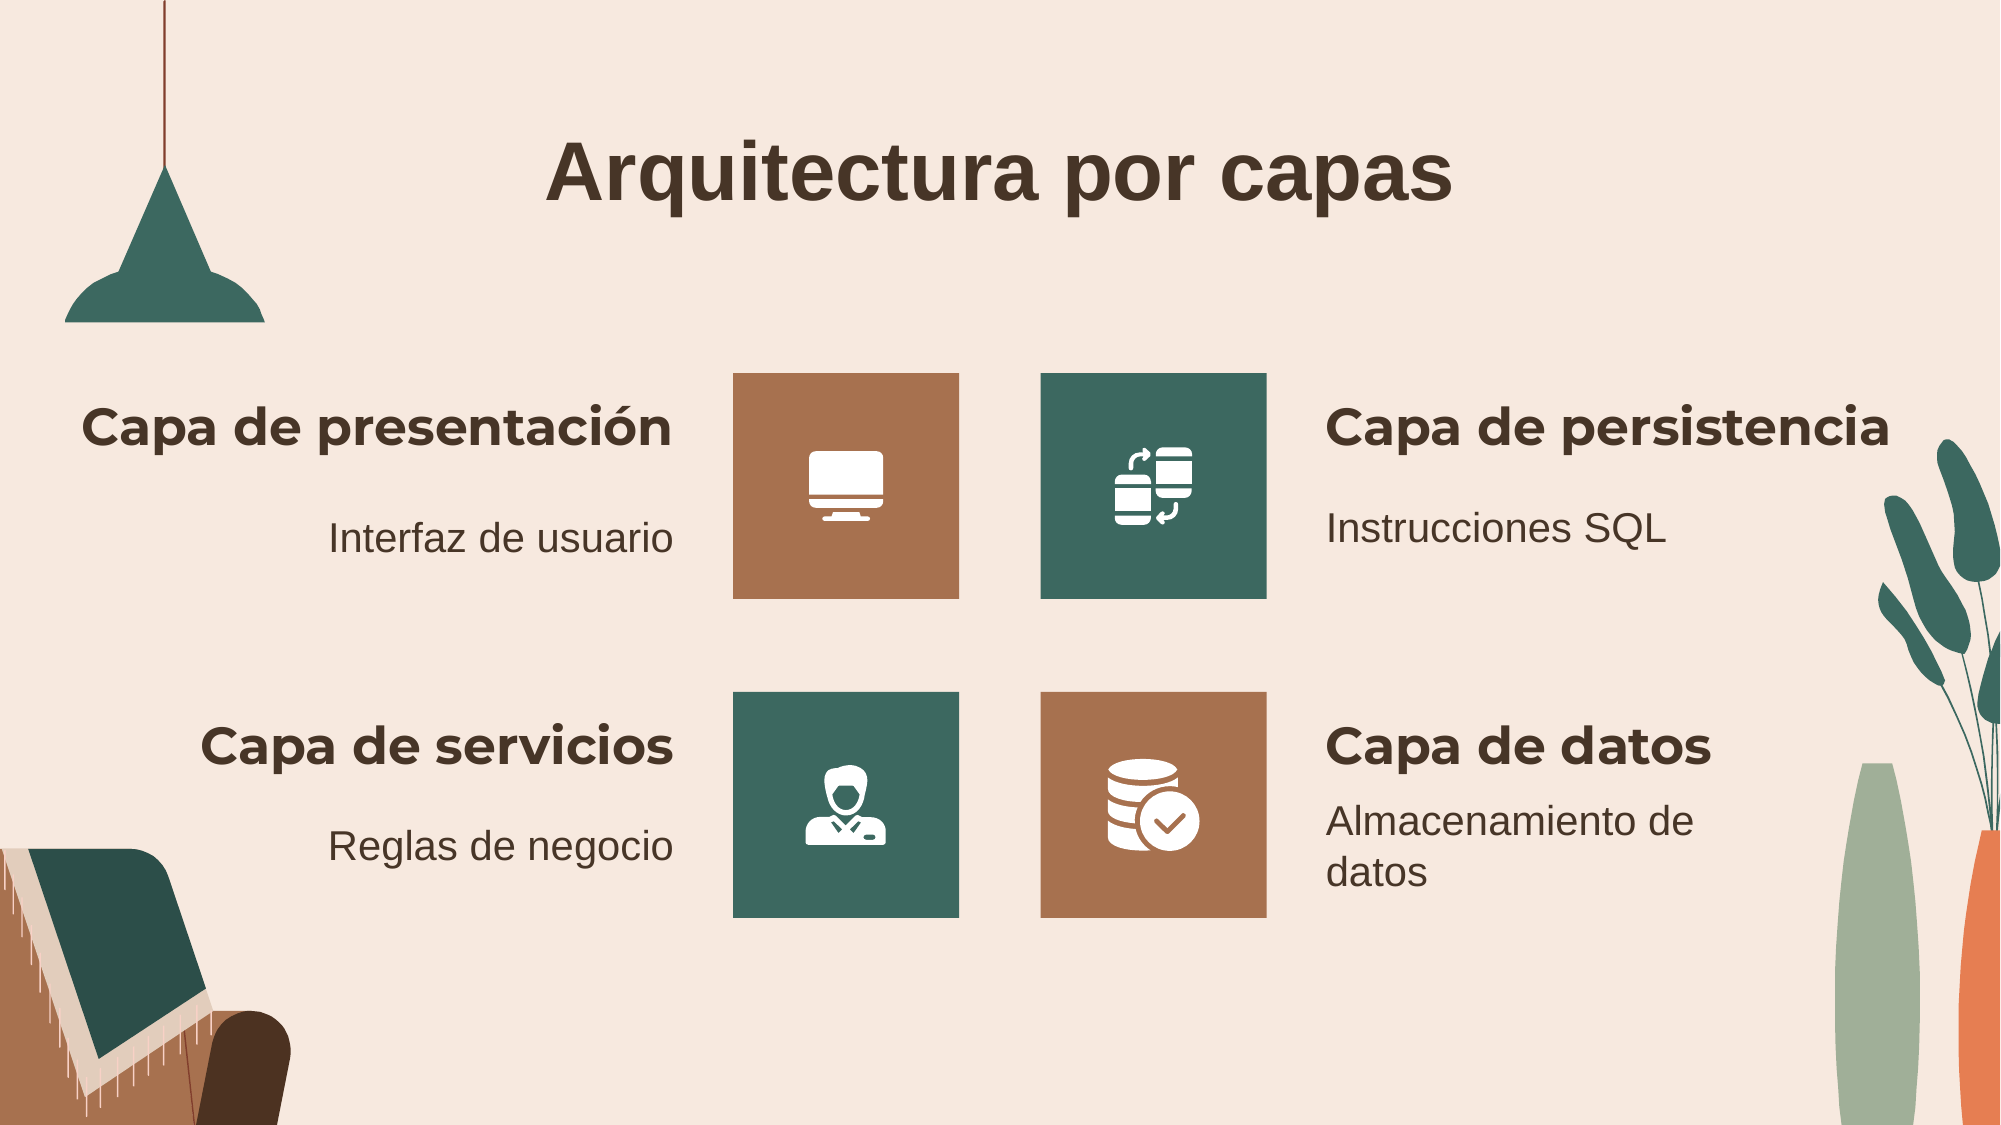

# Arquitectura por capas
Capa de presentación
Capa de persistencia

Instrucciones SQL
Interfaz de usuario

Capa de servicios
Capa de datos

Reglas de negocio
Almacenamiento de datos